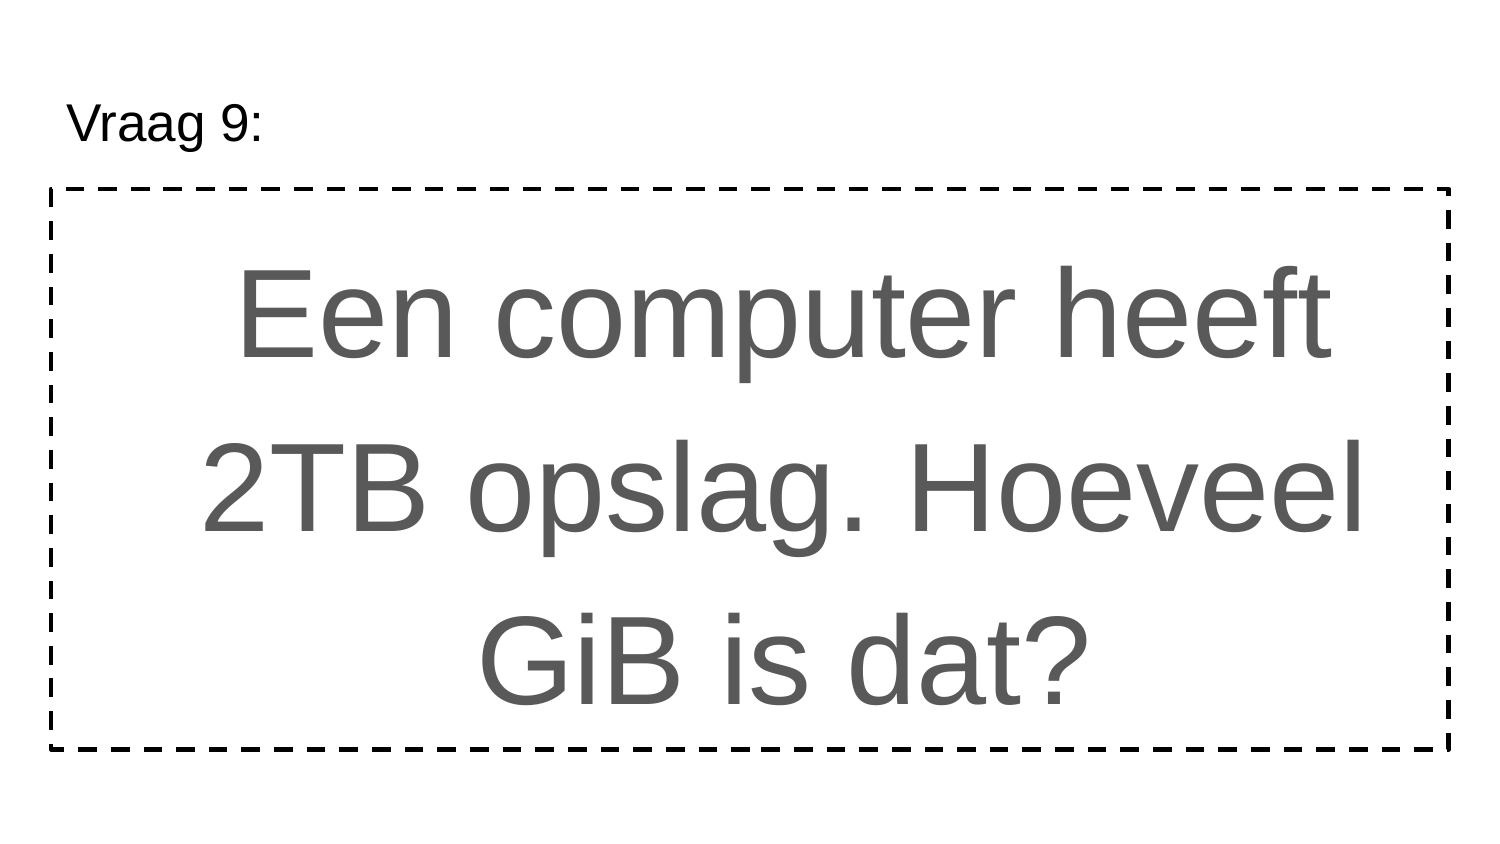

# Vraag 9:
Een computer heeft 2TB opslag. Hoeveel GiB is dat?